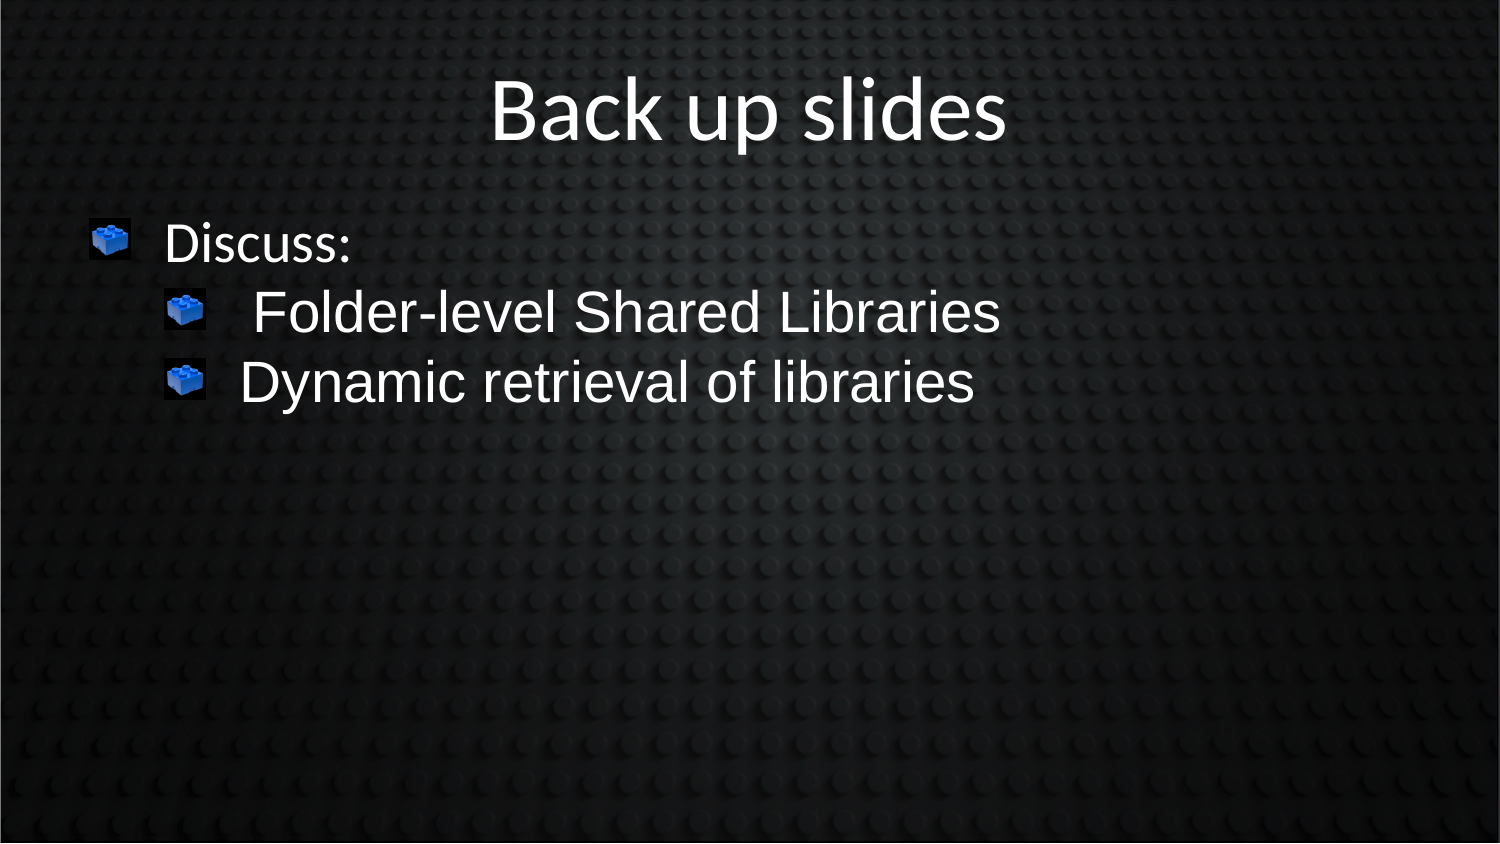

Back up slides

Discuss:
 Folder-level Shared Libraries
Dynamic retrieval of libraries